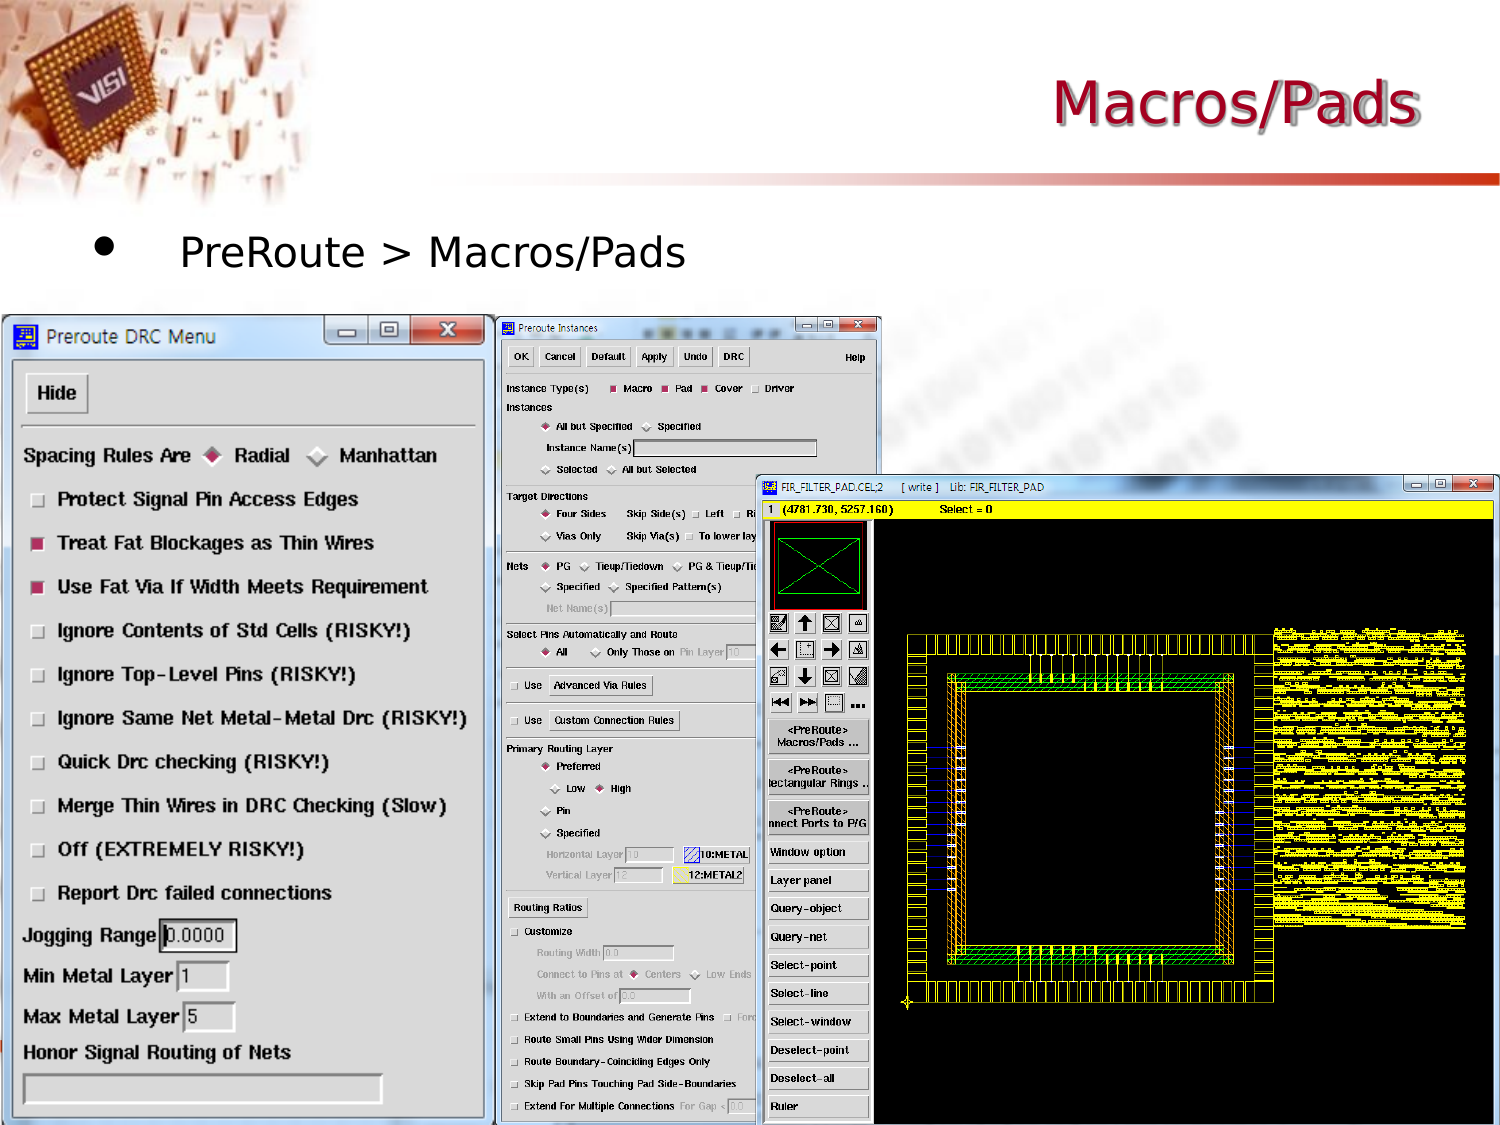

# Macros/Pads
PreRoute > Macros/Pads

October 29, 2013

38

CSA & VLSI Lab.